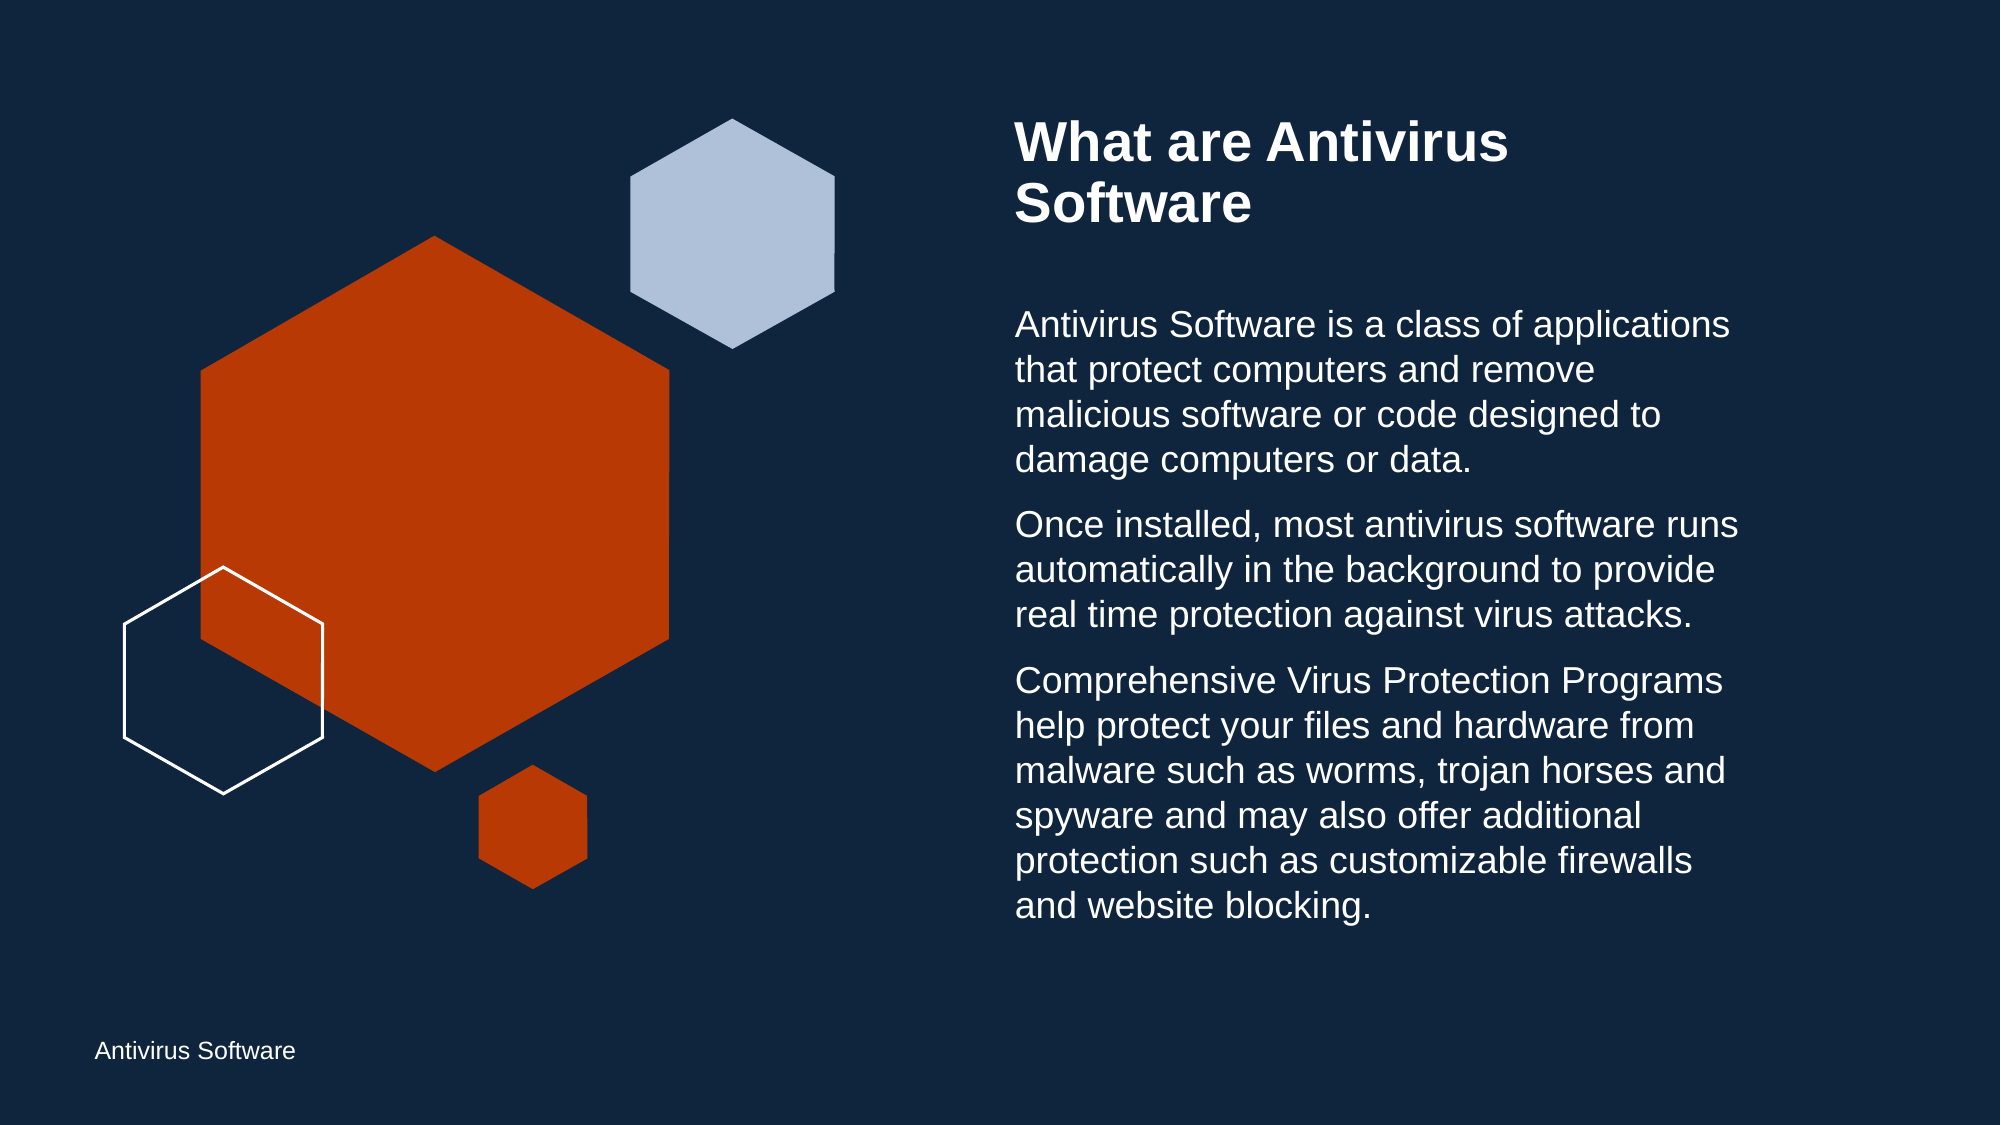

# What are Antivirus Software
Antivirus Software is a class of applications that protect computers and remove malicious software or code designed to damage computers or data.
Once installed, most antivirus software runs automatically in the background to provide real time protection against virus attacks.
Comprehensive Virus Protection Programs help protect your files and hardware from malware such as worms, trojan horses and spyware and may also offer additional protection such as customizable firewalls and website blocking.

Antivirus Software